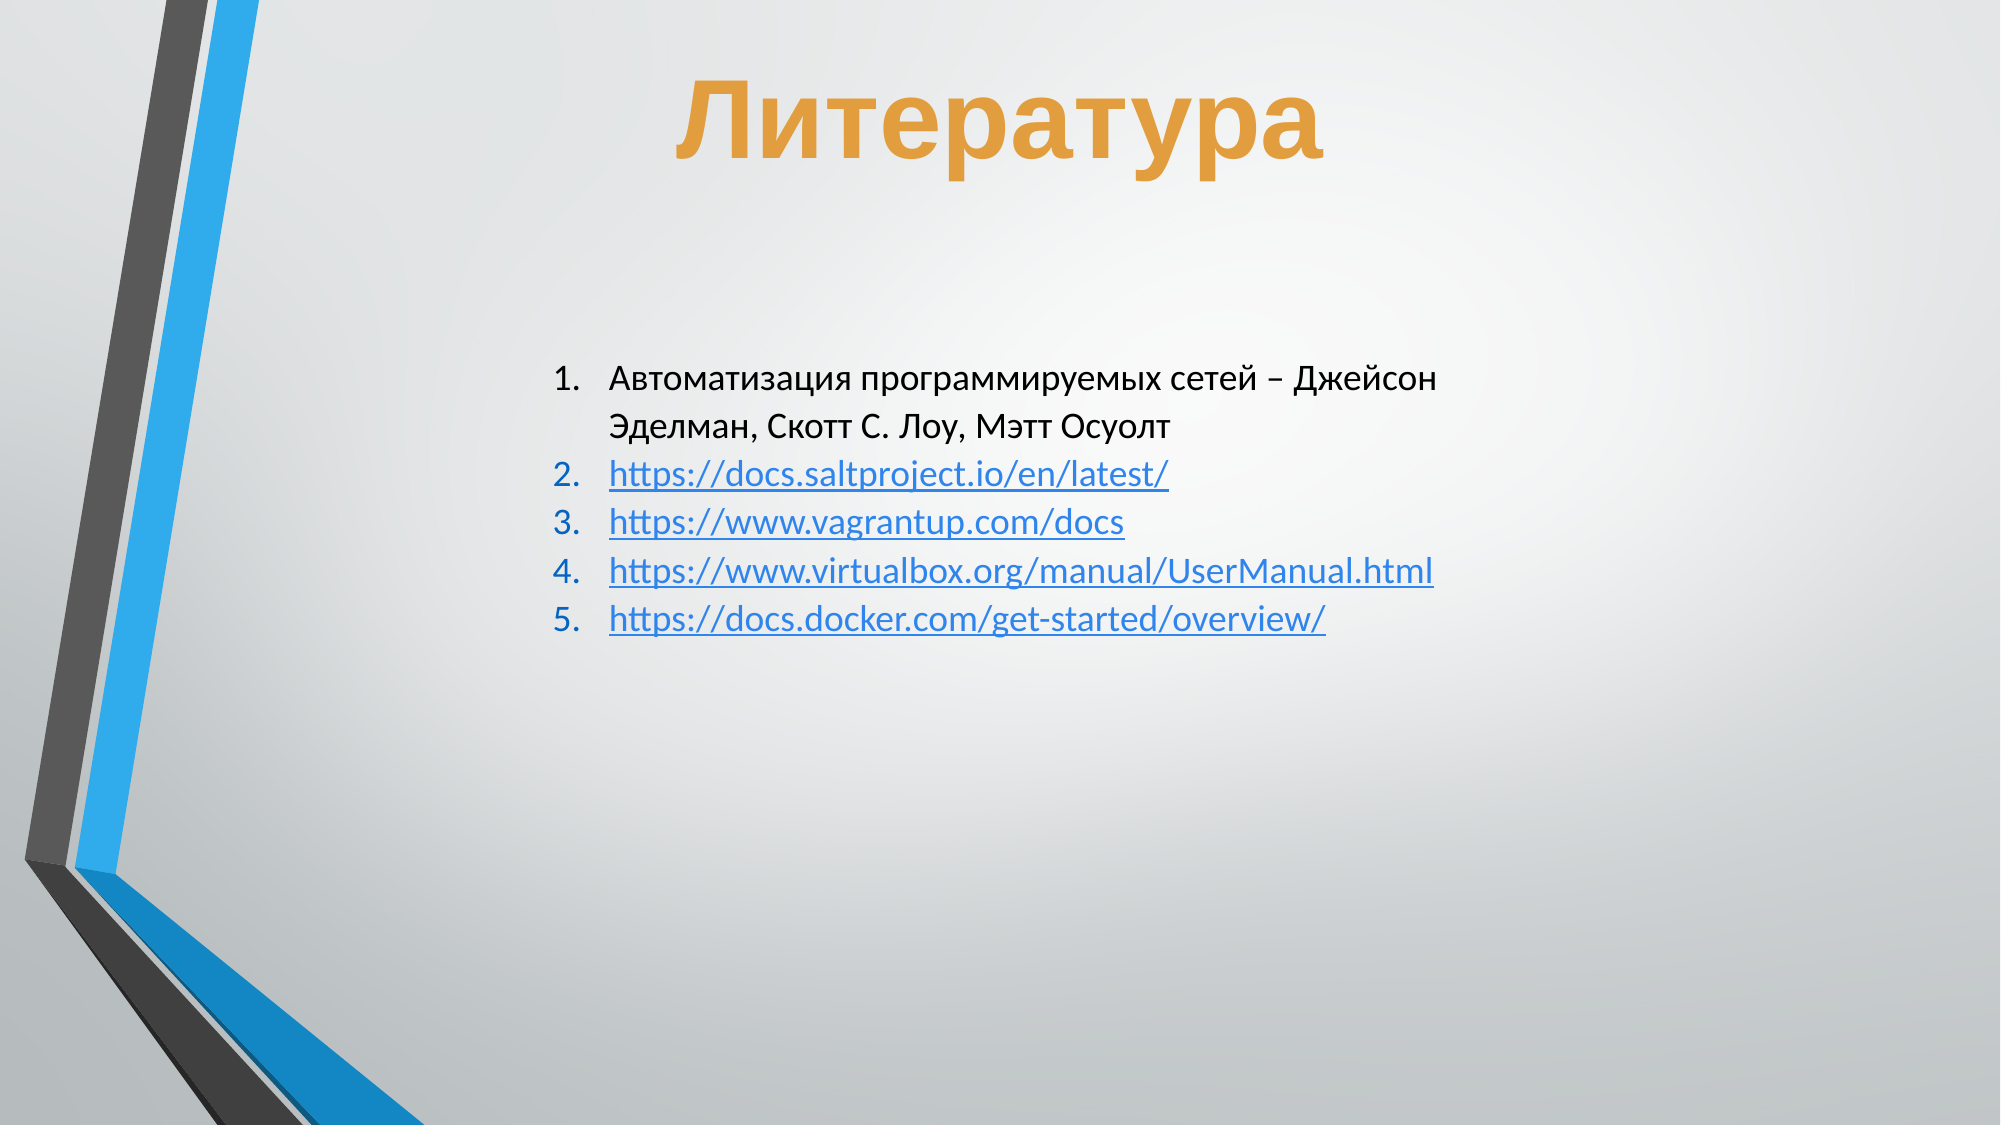

Литература
Автоматизация программируемых сетей – Джейсон Эделман, Скотт С. Лоу, Мэтт Осуолт
https://docs.saltproject.io/en/latest/
https://www.vagrantup.com/docs
https://www.virtualbox.org/manual/UserManual.html
https://docs.docker.com/get-started/overview/